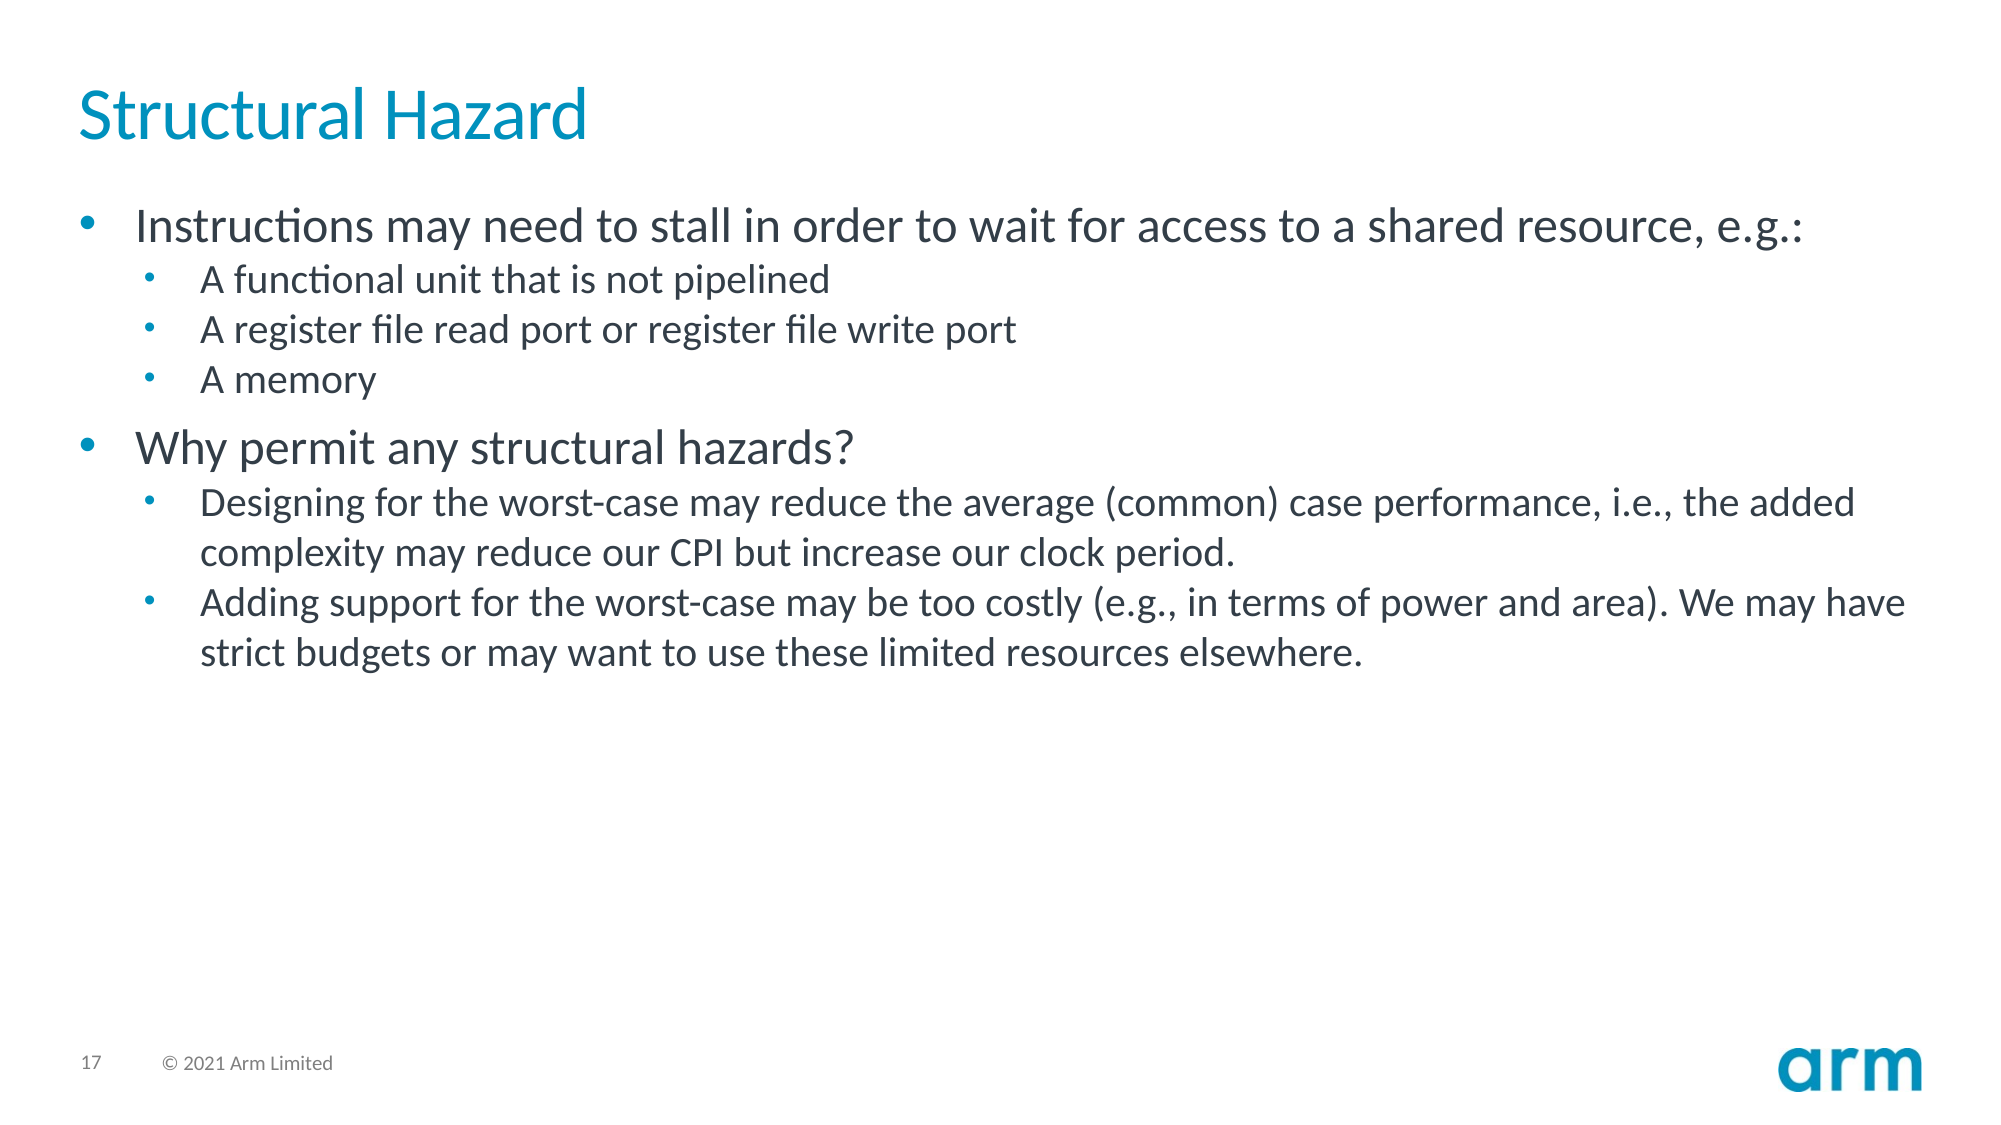

# Structural Hazard
Instructions may need to stall in order to wait for access to a shared resource, e.g.:
A functional unit that is not pipelined
A register file read port or register file write port
A memory
Why permit any structural hazards?
Designing for the worst-case may reduce the average (common) case performance, i.e., the added complexity may reduce our CPI but increase our clock period.
Adding support for the worst-case may be too costly (e.g., in terms of power and area). We may have strict budgets or may want to use these limited resources elsewhere.